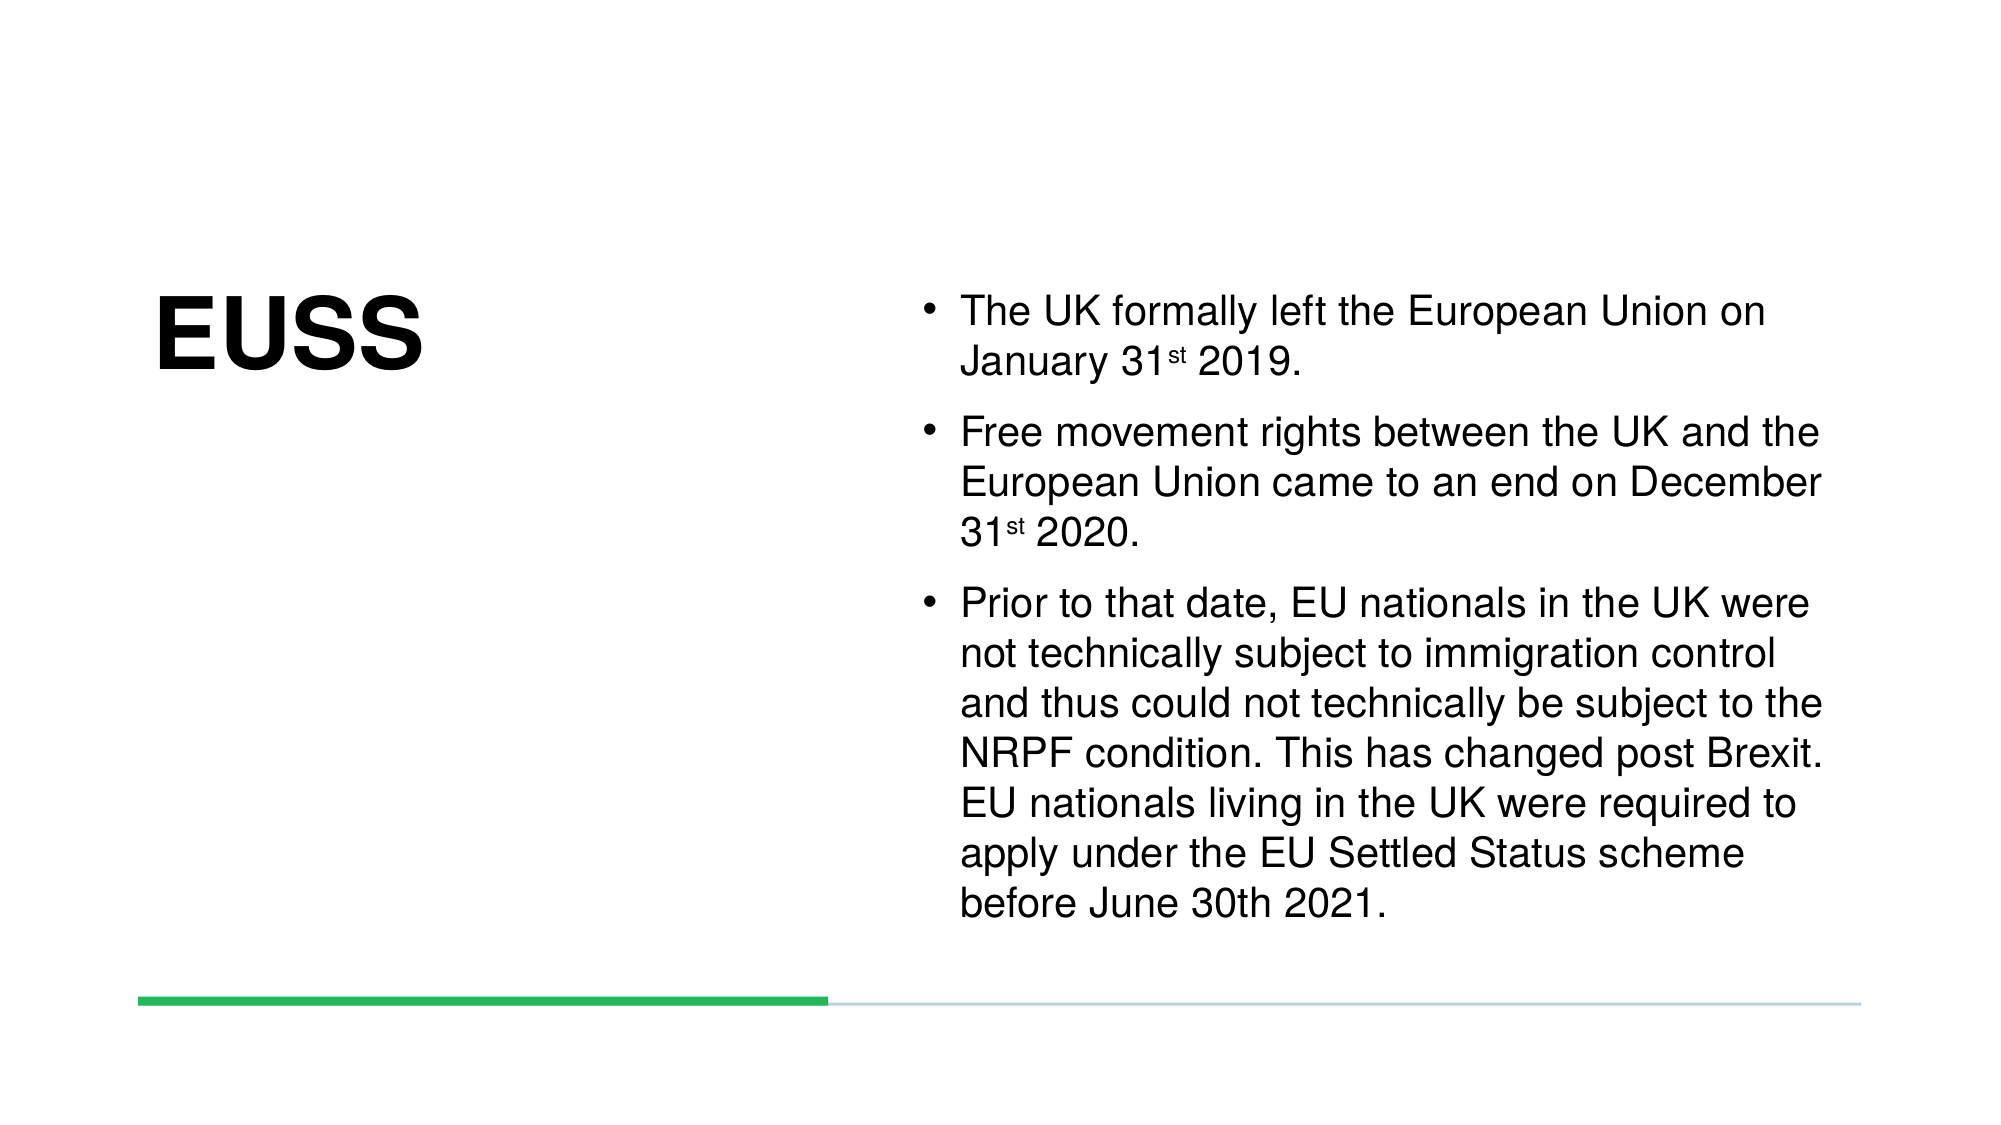

# EUSS
The UK formally left the European Union on January 31st 2019.
Free movement rights between the UK and the European Union came to an end on December 31st 2020.
Prior to that date, EU nationals in the UK were not technically subject to immigration control and thus could not technically be subject to the NRPF condition. This has changed post Brexit. EU nationals living in the UK were required to apply under the EU Settled Status scheme before June 30th 2021.